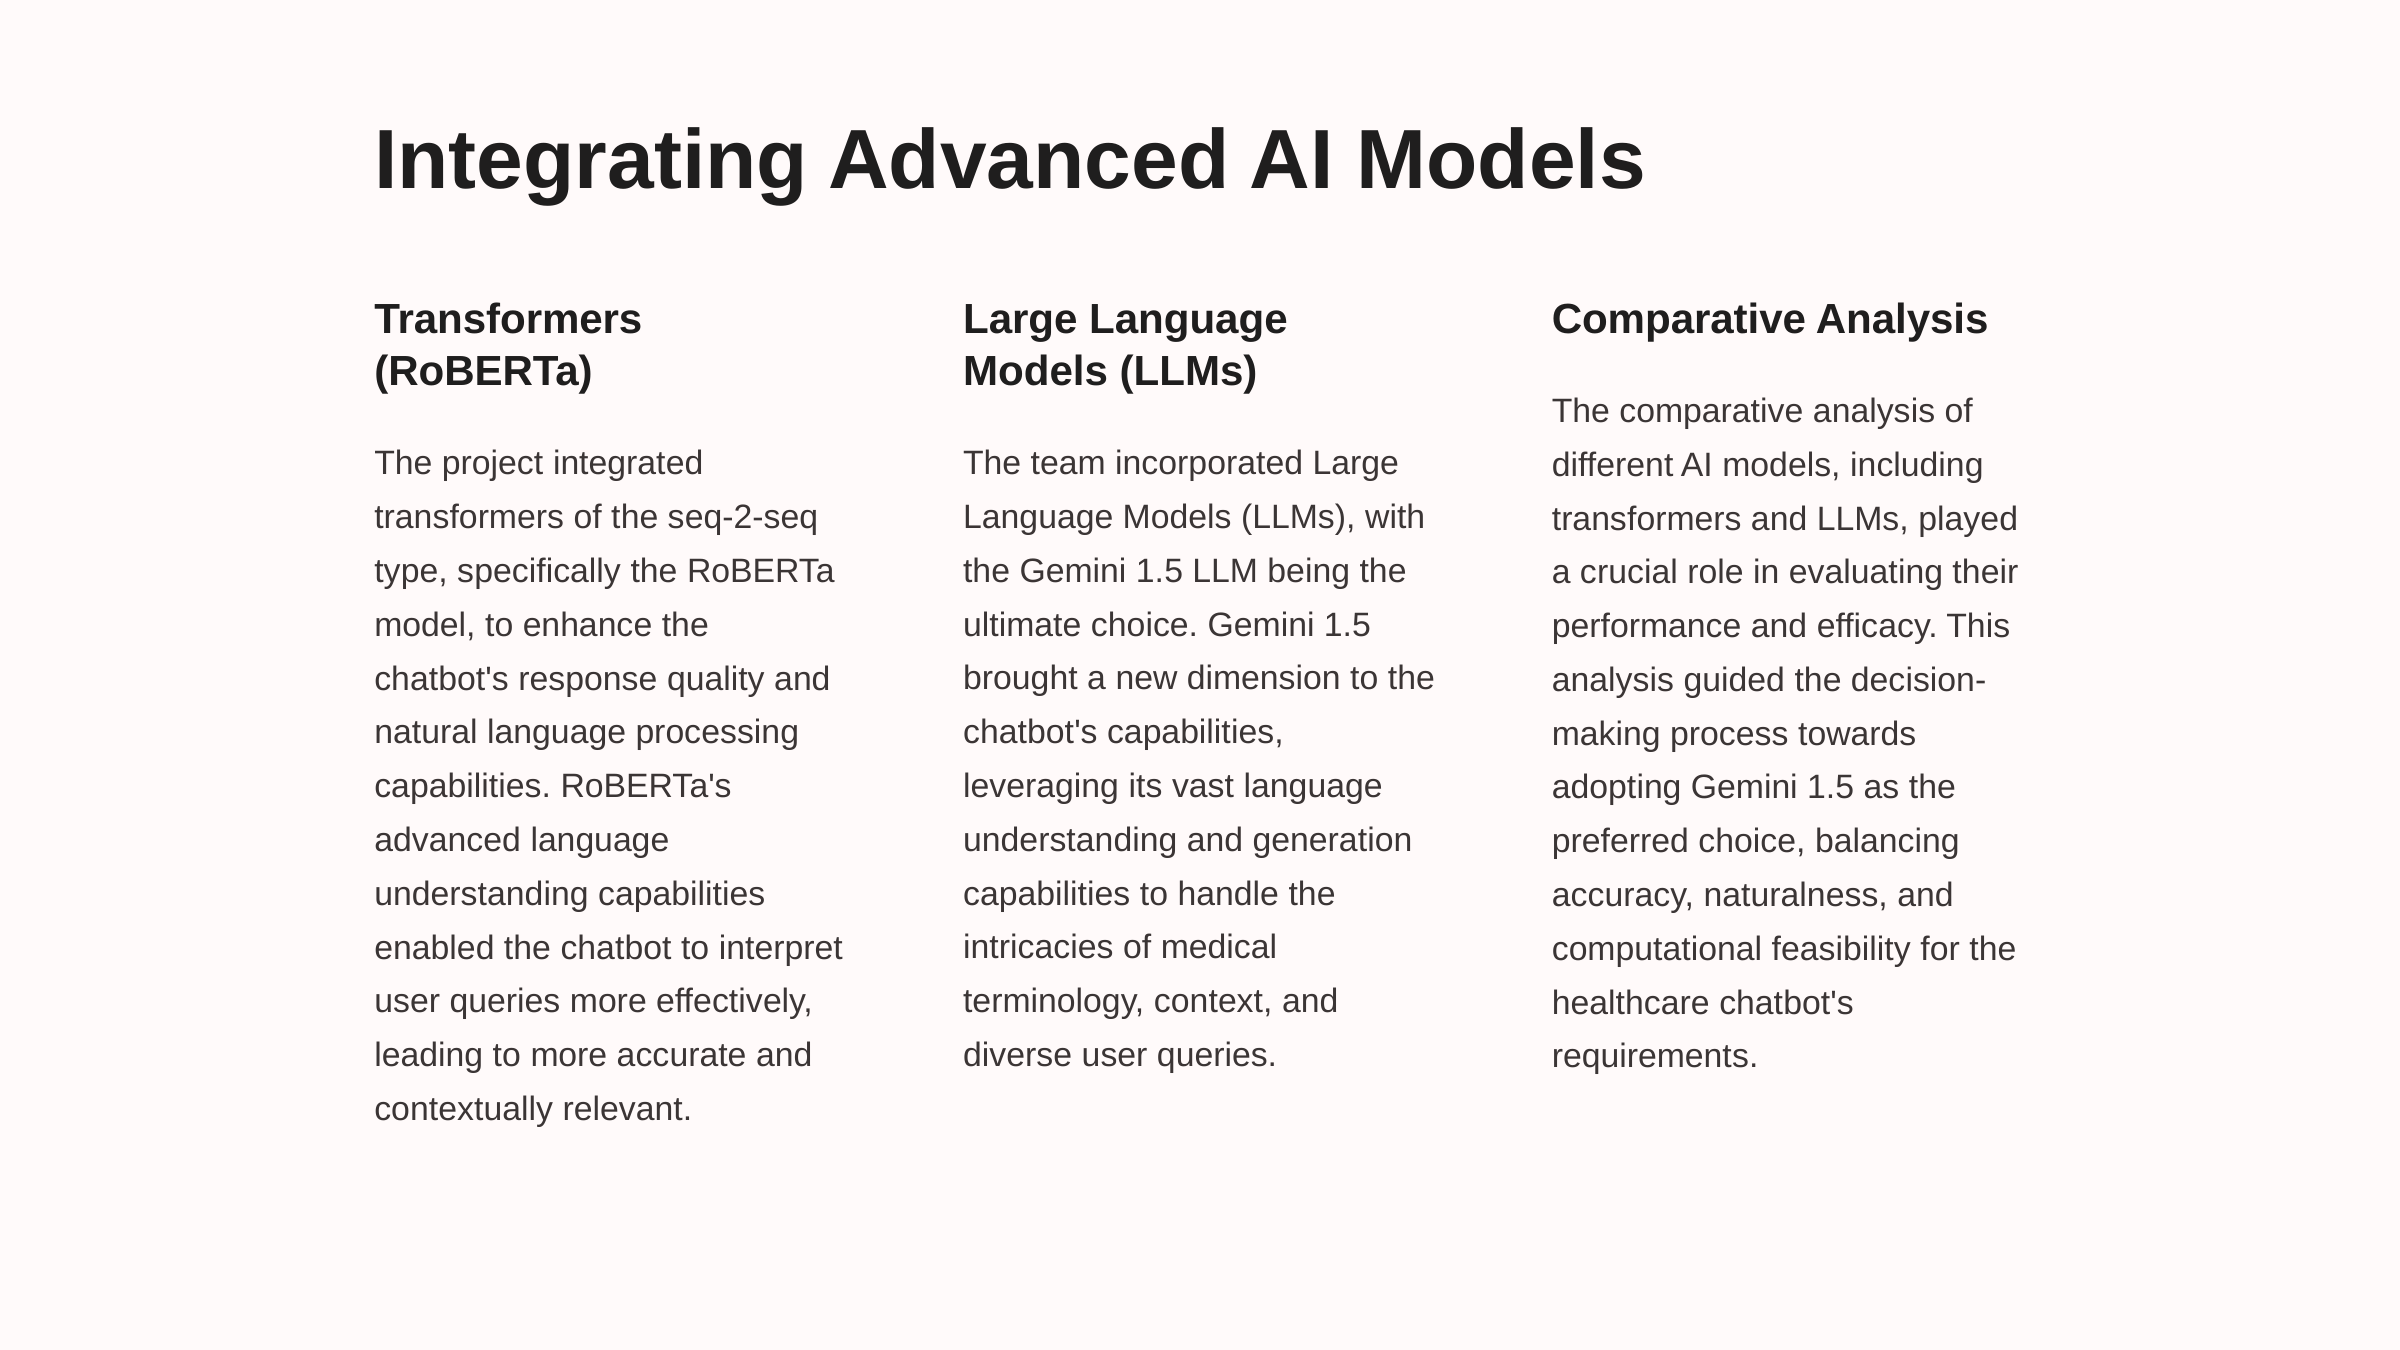

Integrating Advanced AI Models
Transformers (RoBERTa)
Large Language Models (LLMs)
Comparative Analysis
The comparative analysis of different AI models, including transformers and LLMs, played a crucial role in evaluating their performance and efficacy. This analysis guided the decision-making process towards adopting Gemini 1.5 as the preferred choice, balancing accuracy, naturalness, and computational feasibility for the healthcare chatbot's requirements.
The project integrated transformers of the seq-2-seq type, specifically the RoBERTa model, to enhance the chatbot's response quality and natural language processing capabilities. RoBERTa's advanced language understanding capabilities enabled the chatbot to interpret user queries more effectively, leading to more accurate and contextually relevant.
The team incorporated Large Language Models (LLMs), with the Gemini 1.5 LLM being the ultimate choice. Gemini 1.5 brought a new dimension to the chatbot's capabilities, leveraging its vast language understanding and generation capabilities to handle the intricacies of medical terminology, context, and diverse user queries.